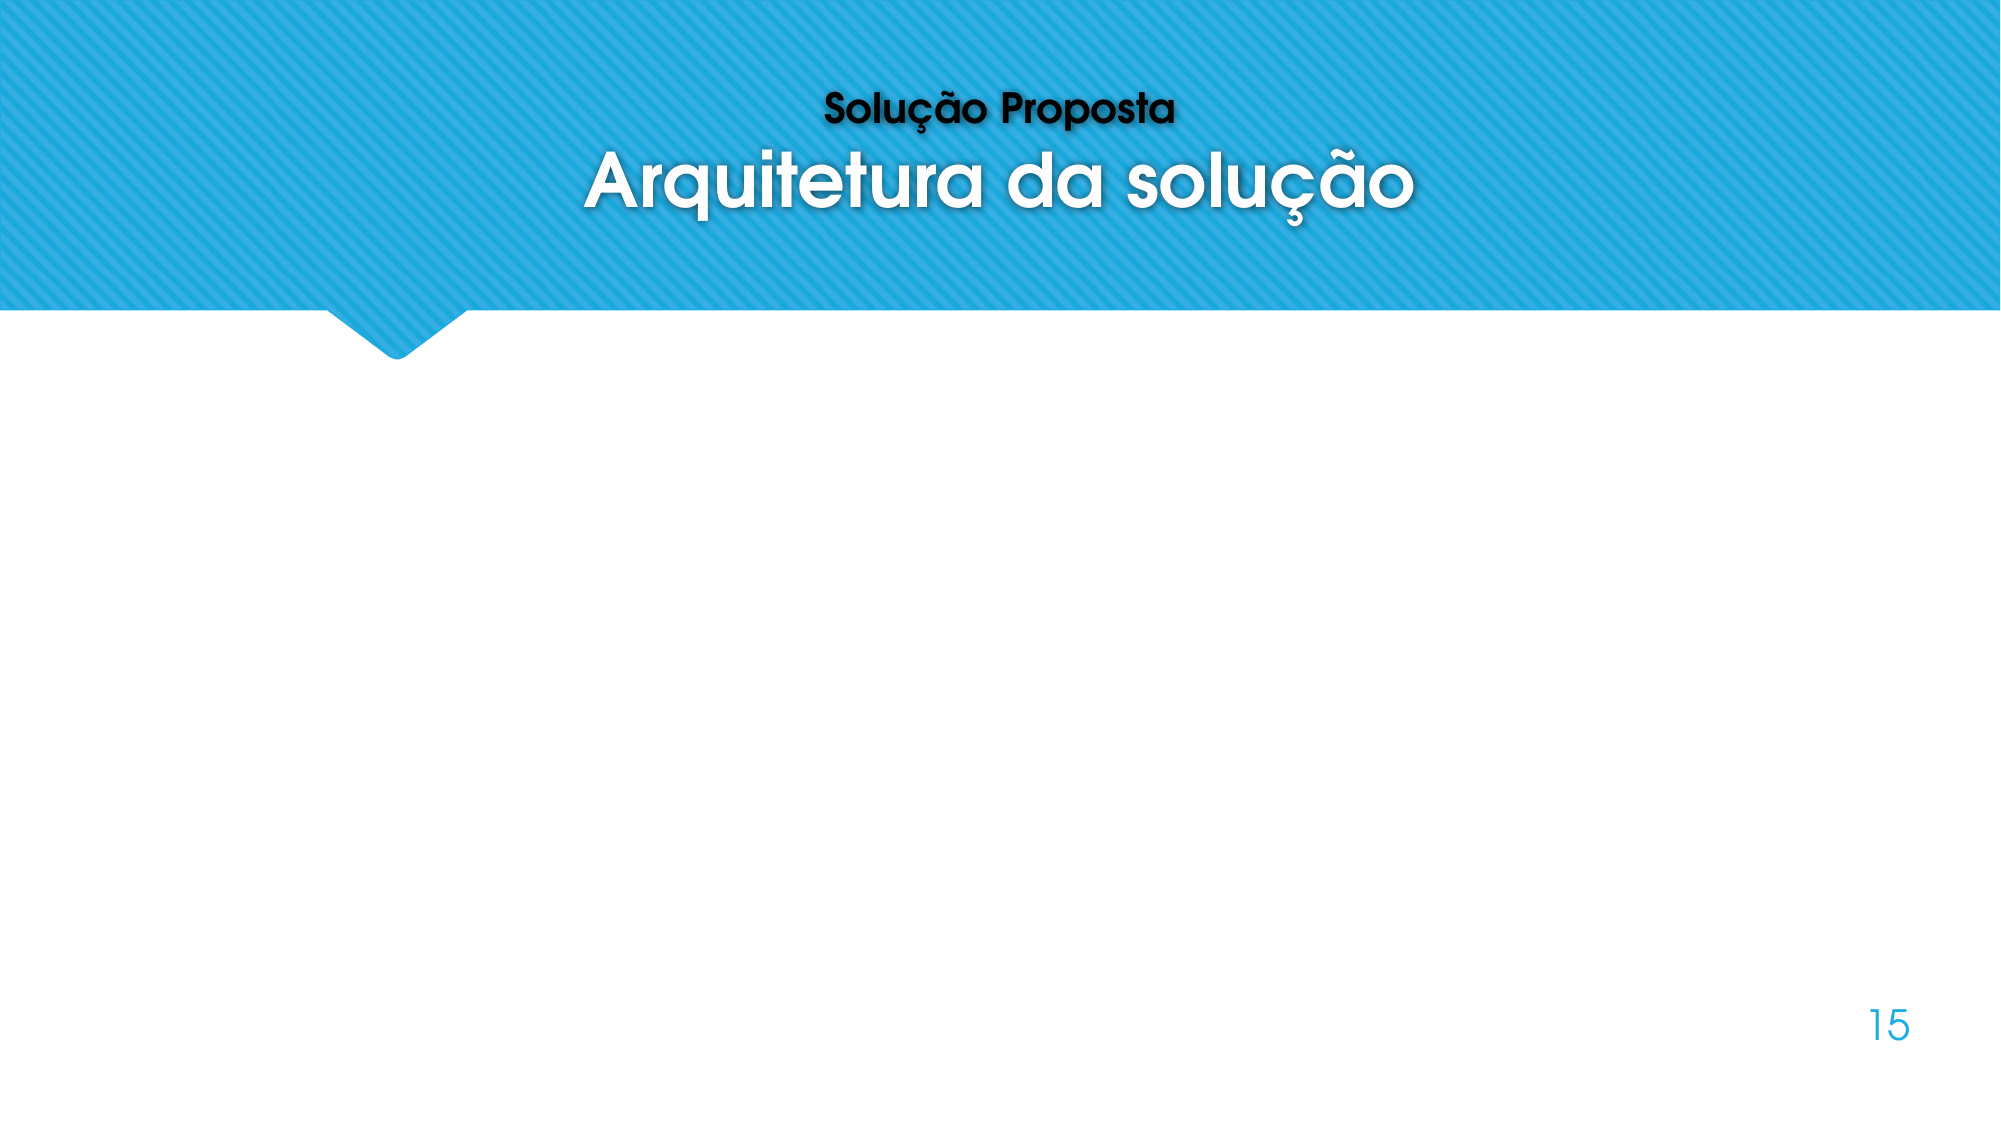

# Solução Proposta Arquitetura da solução

15